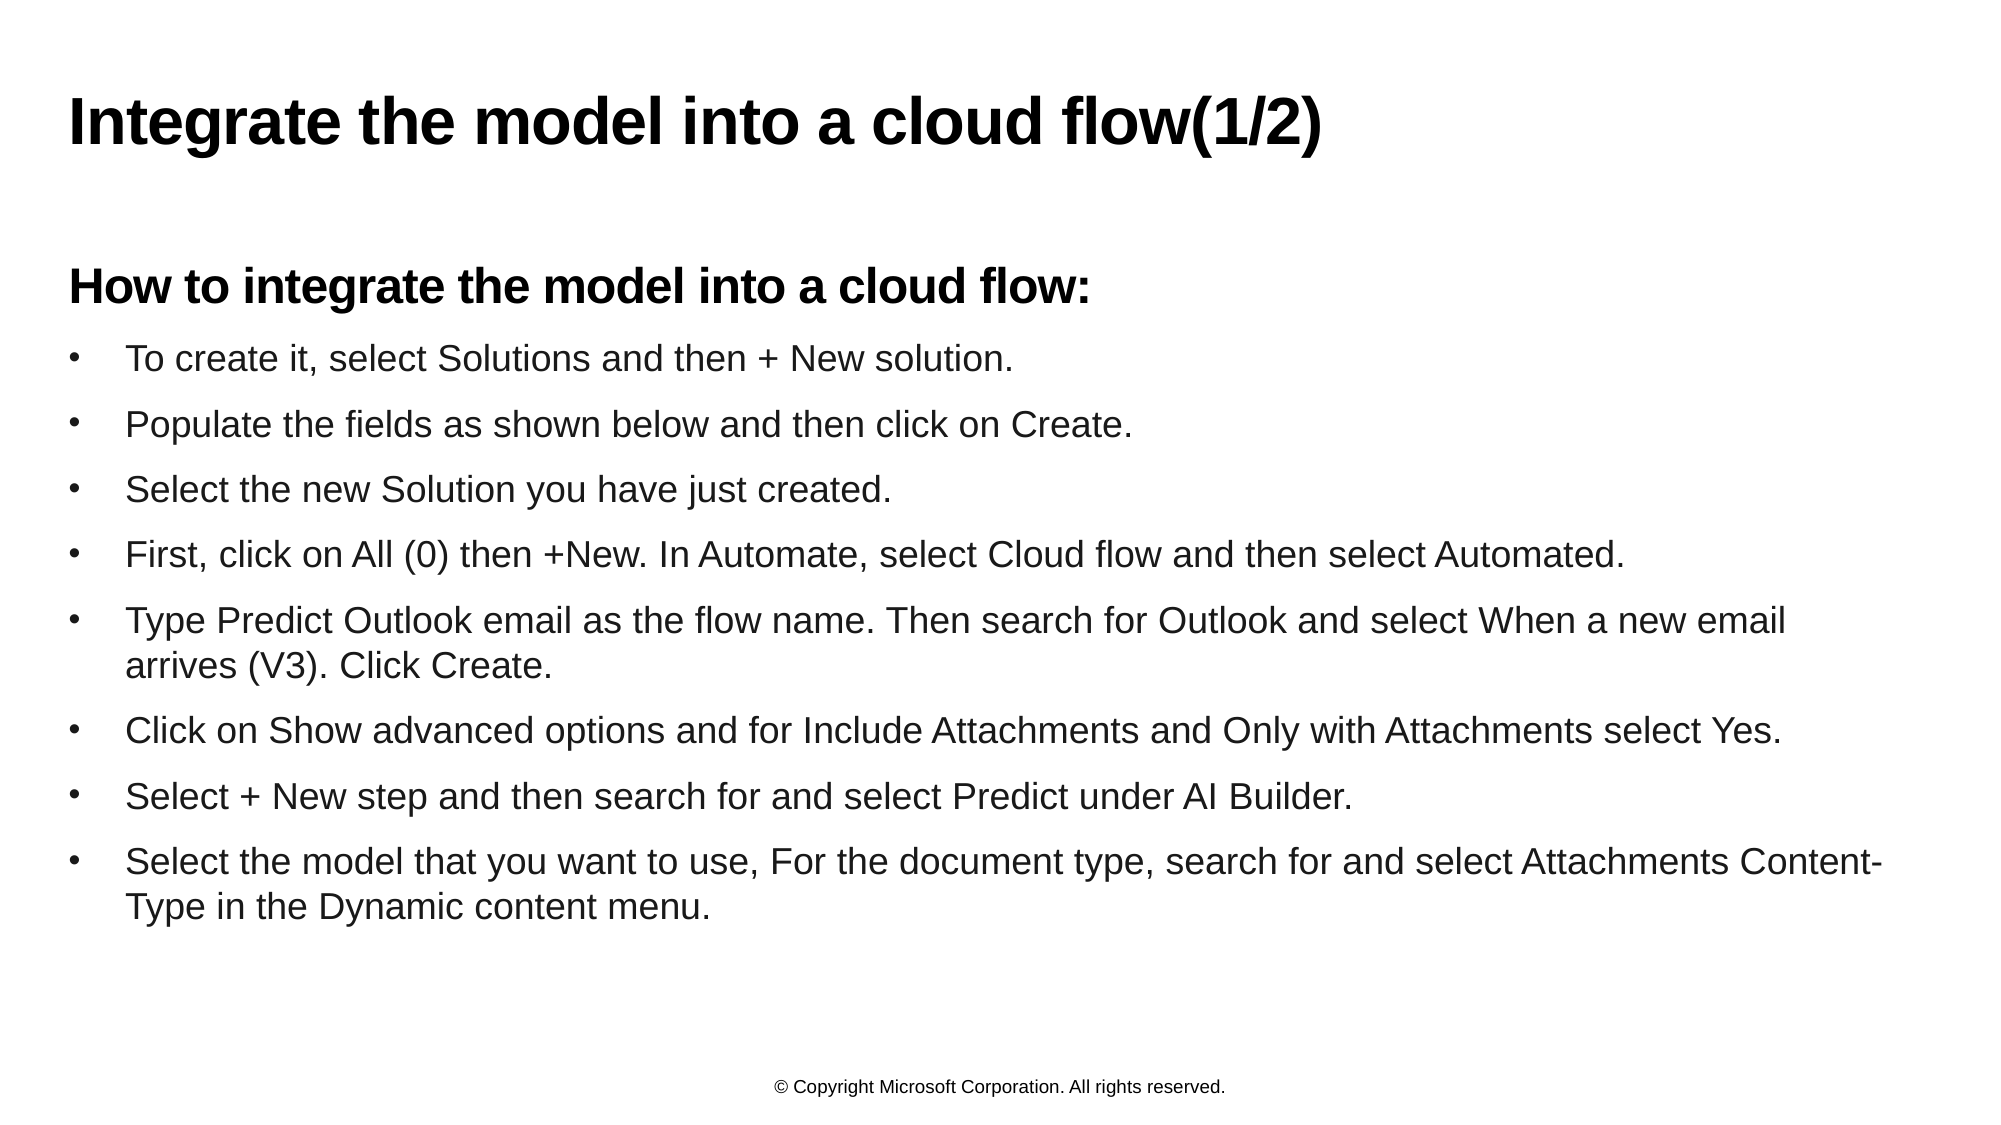

# Integrate the model into a cloud flow(1/2)
How to integrate the model into a cloud flow:
To create it, select Solutions and then + New solution.
Populate the fields as shown below and then click on Create.
Select the new Solution you have just created.
First, click on All (0) then +New. In Automate, select Cloud flow and then select Automated.
Type Predict Outlook email as the flow name. Then search for Outlook and select When a new email arrives (V3). Click Create.
Click on Show advanced options and for Include Attachments and Only with Attachments select Yes.
Select + New step and then search for and select Predict under AI Builder.
Select the model that you want to use, For the document type, search for and select Attachments Content-Type in the Dynamic content menu.